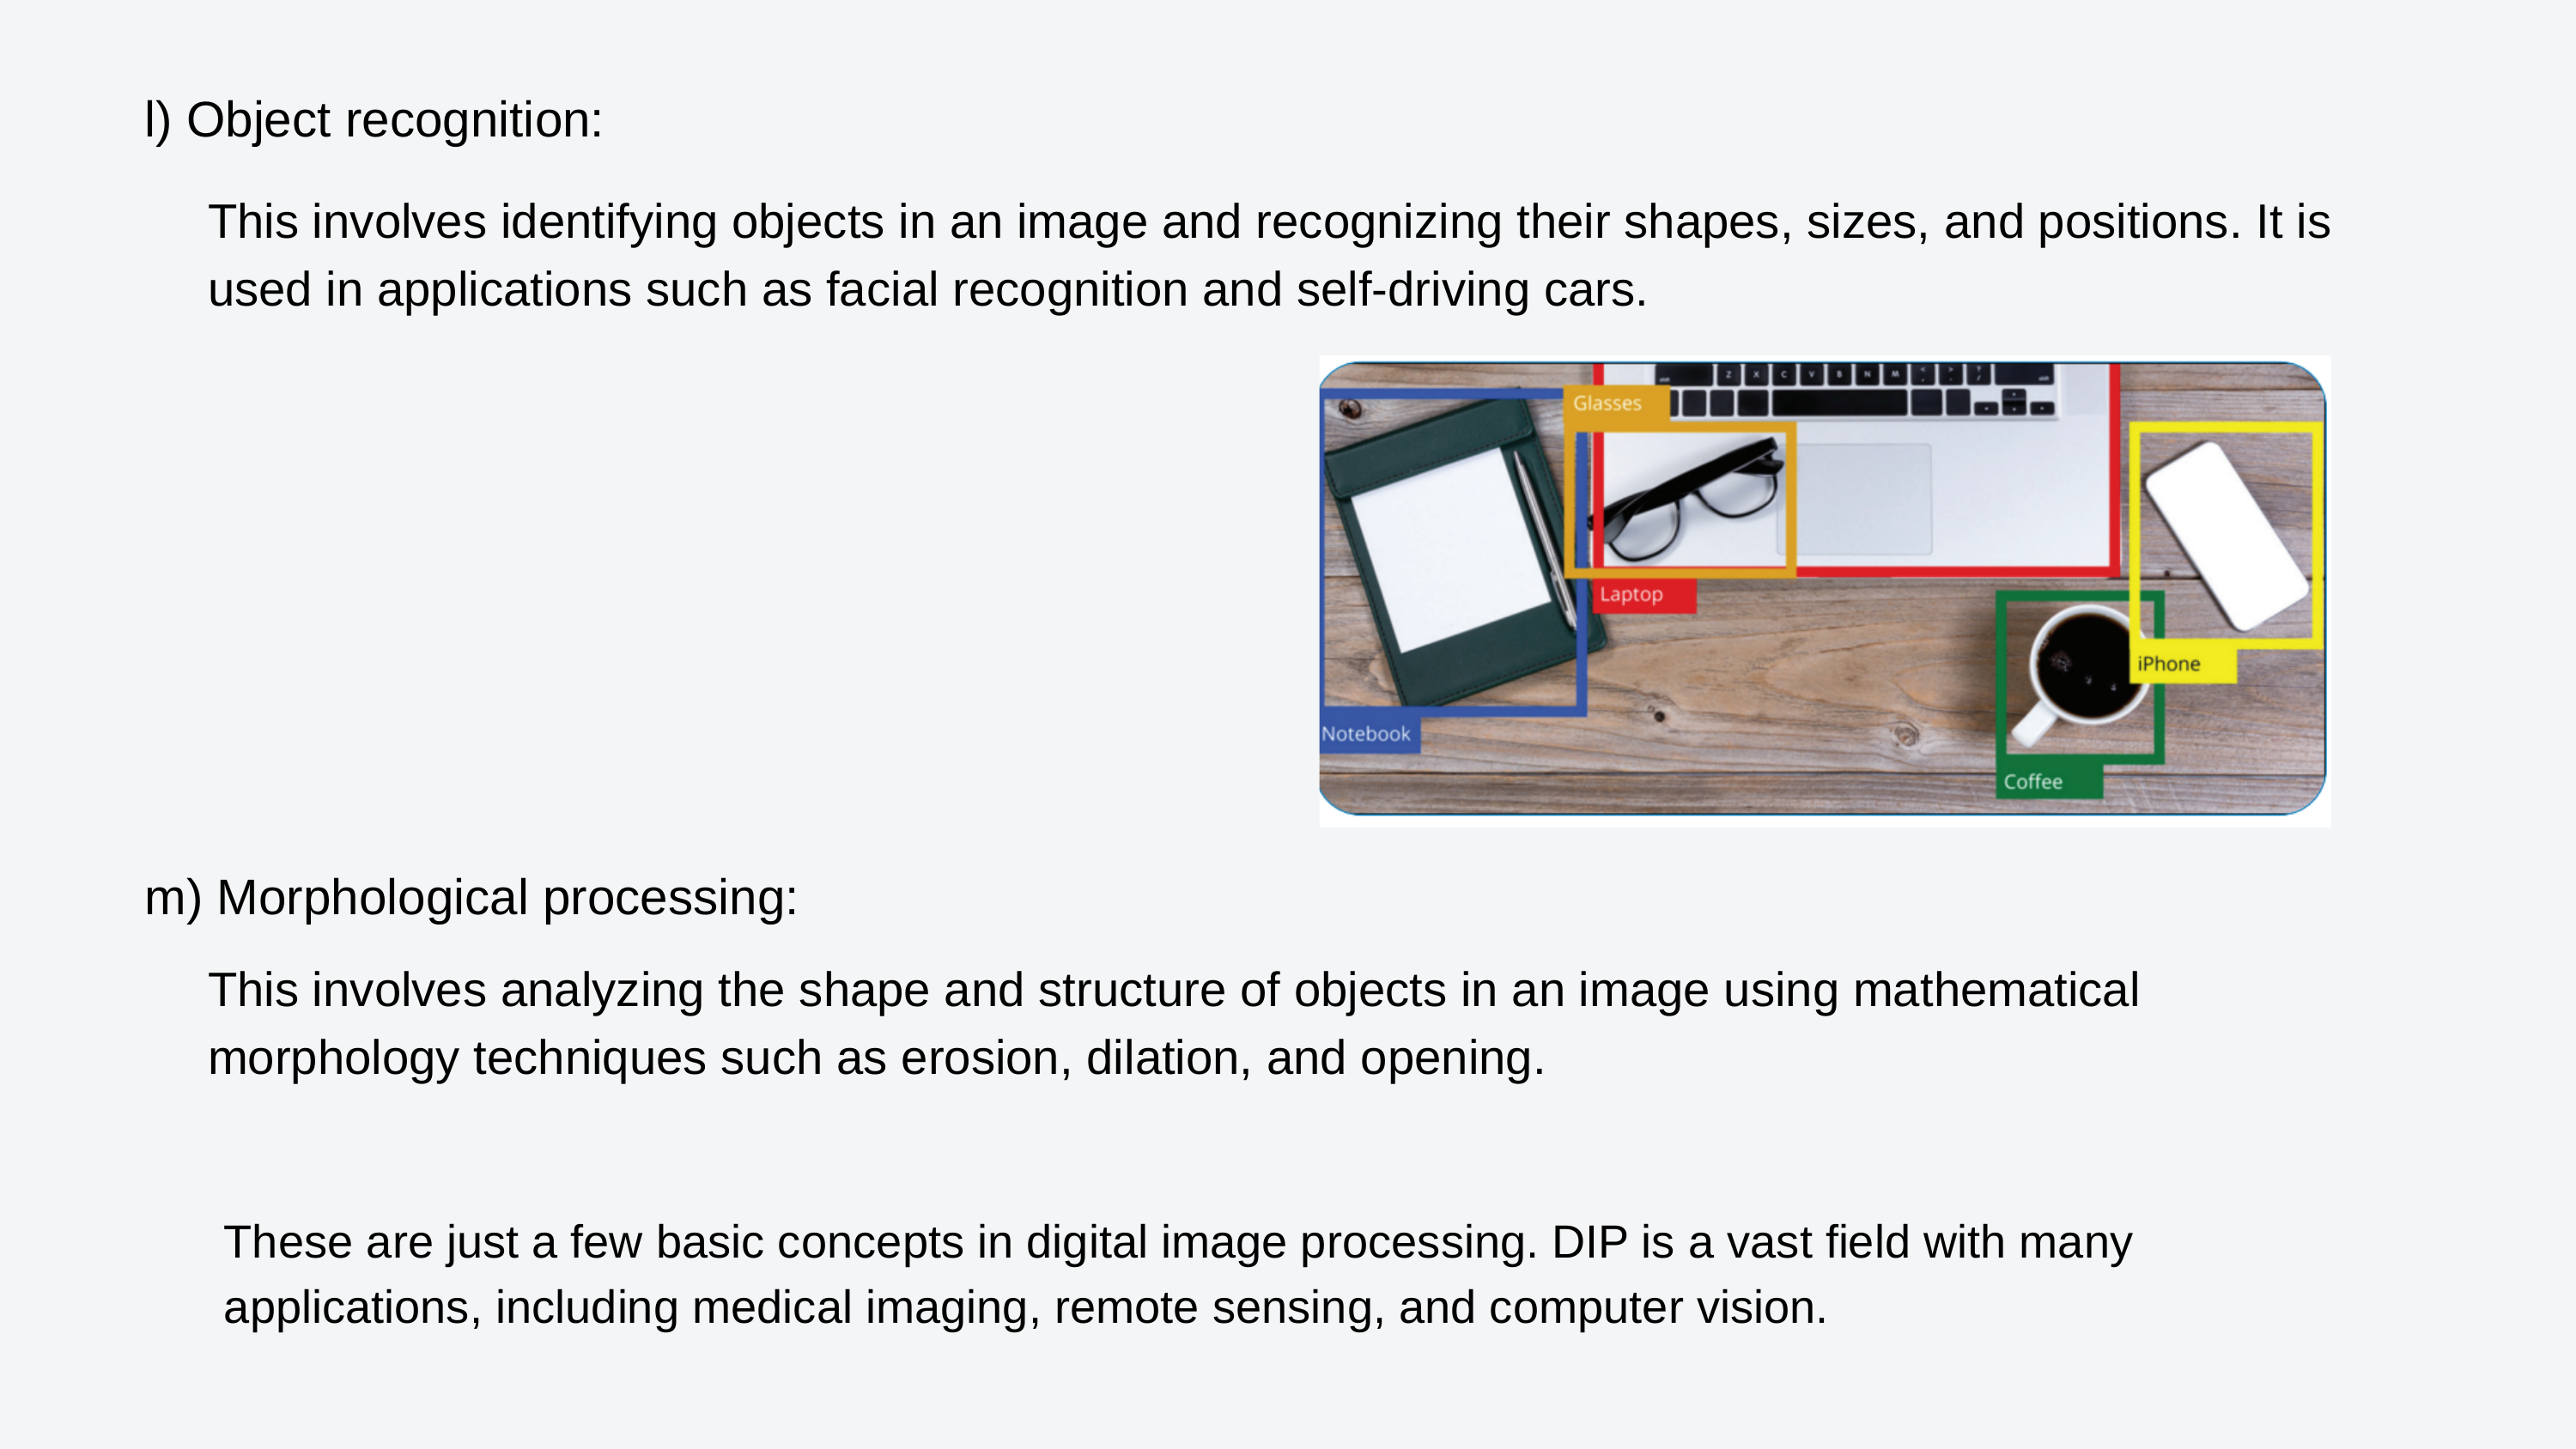

l) Object recognition:
This involves identifying objects in an image and recognizing their shapes, sizes, and positions. It is used in applications such as facial recognition and self-driving cars.

m) Morphological processing:
This involves analyzing the shape and structure of objects in an image using mathematical morphology techniques such as erosion, dilation, and opening.
These are just a few basic concepts in digital image processing. DIP is a vast field with many
applications, including medical imaging, remote sensing, and computer vision.